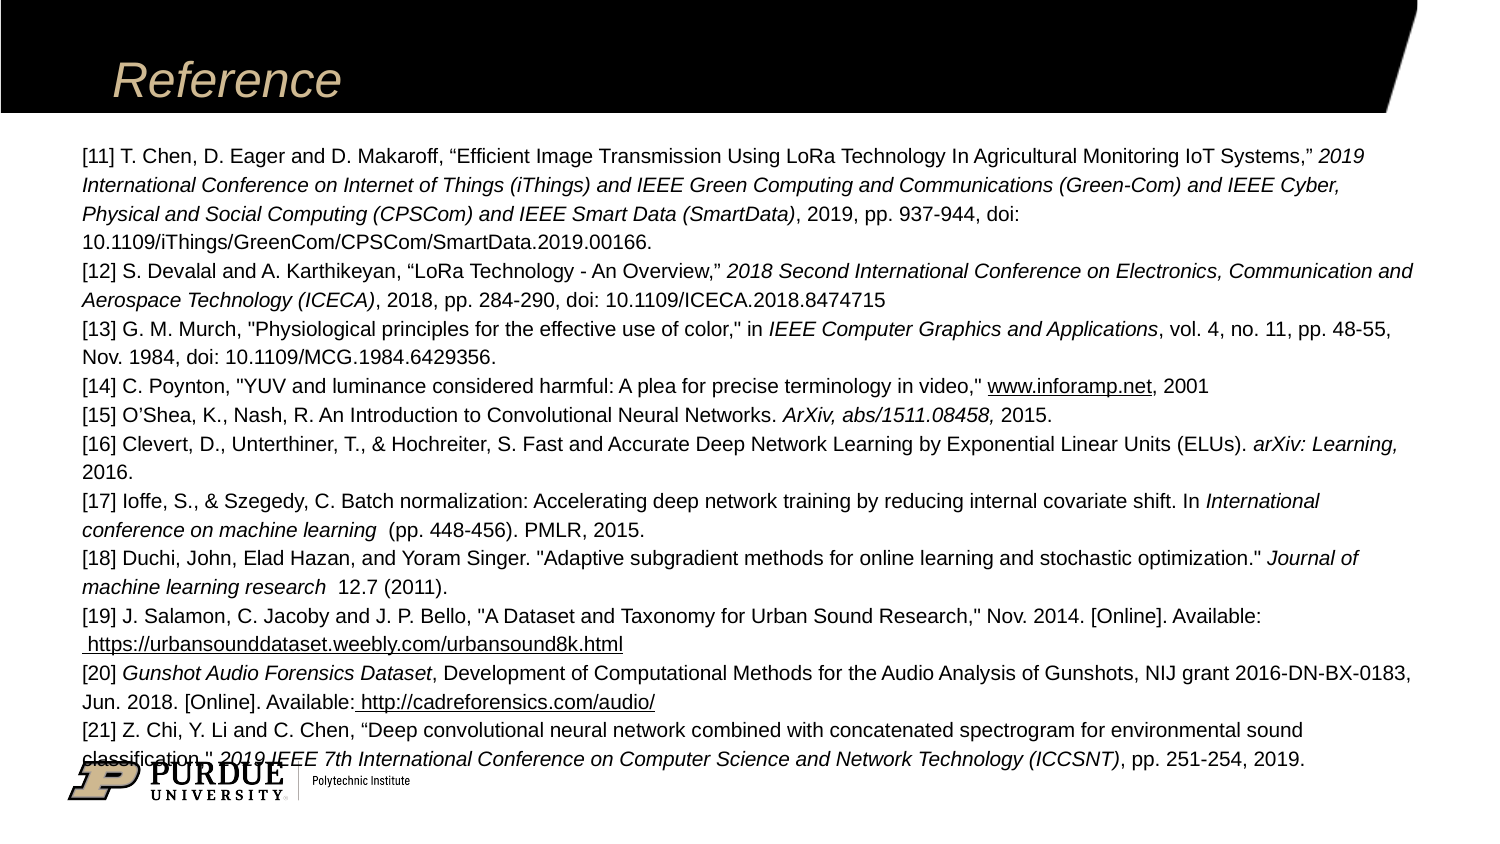

# Reference
[11] T. Chen, D. Eager and D. Makaroff, “Efficient Image Transmission Using LoRa Technology In Agricultural Monitoring IoT Systems,” 2019 International Conference on Internet of Things (iThings) and IEEE Green Computing and Communications (Green-Com) and IEEE Cyber, Physical and Social Computing (CPSCom) and IEEE Smart Data (SmartData), 2019, pp. 937-944, doi: 10.1109/iThings/GreenCom/CPSCom/SmartData.2019.00166.
[12] S. Devalal and A. Karthikeyan, “LoRa Technology - An Overview,” 2018 Second International Conference on Electronics, Communication and Aerospace Technology (ICECA), 2018, pp. 284-290, doi: 10.1109/ICECA.2018.8474715
[13] G. M. Murch, "Physiological principles for the effective use of color," in IEEE Computer Graphics and Applications, vol. 4, no. 11, pp. 48-55, Nov. 1984, doi: 10.1109/MCG.1984.6429356.
[14] C. Poynton, "YUV and luminance considered harmful: A plea for precise terminology in video," www.inforamp.net, 2001
[15] O’Shea, K., Nash, R. An Introduction to Convolutional Neural Networks. ArXiv, abs/1511.08458, 2015.
[16] Clevert, D., Unterthiner, T., & Hochreiter, S. Fast and Accurate Deep Network Learning by Exponential Linear Units (ELUs). arXiv: Learning, 2016.
[17] Ioffe, S., & Szegedy, C. Batch normalization: Accelerating deep network training by reducing internal covariate shift. In International conference on machine learning  (pp. 448-456). PMLR, 2015.
[18] Duchi, John, Elad Hazan, and Yoram Singer. "Adaptive subgradient methods for online learning and stochastic optimization." Journal of machine learning research  12.7 (2011).
[19] J. Salamon, C. Jacoby and J. P. Bello, "A Dataset and Taxonomy for Urban Sound Research," Nov. 2014. [Online]. Available: https://urbansounddataset.weebly.com/urbansound8k.html
[20] Gunshot Audio Forensics Dataset, Development of Computational Methods for the Audio Analysis of Gunshots, NIJ grant 2016-DN-BX-0183, Jun. 2018. [Online]. Available: http://cadreforensics.com/audio/
[21] Z. Chi, Y. Li and C. Chen, “Deep convolutional neural network combined with concatenated spectrogram for environmental sound classification,'' 2019 IEEE 7th International Conference on Computer Science and Network Technology (ICCSNT), pp. 251-254, 2019.